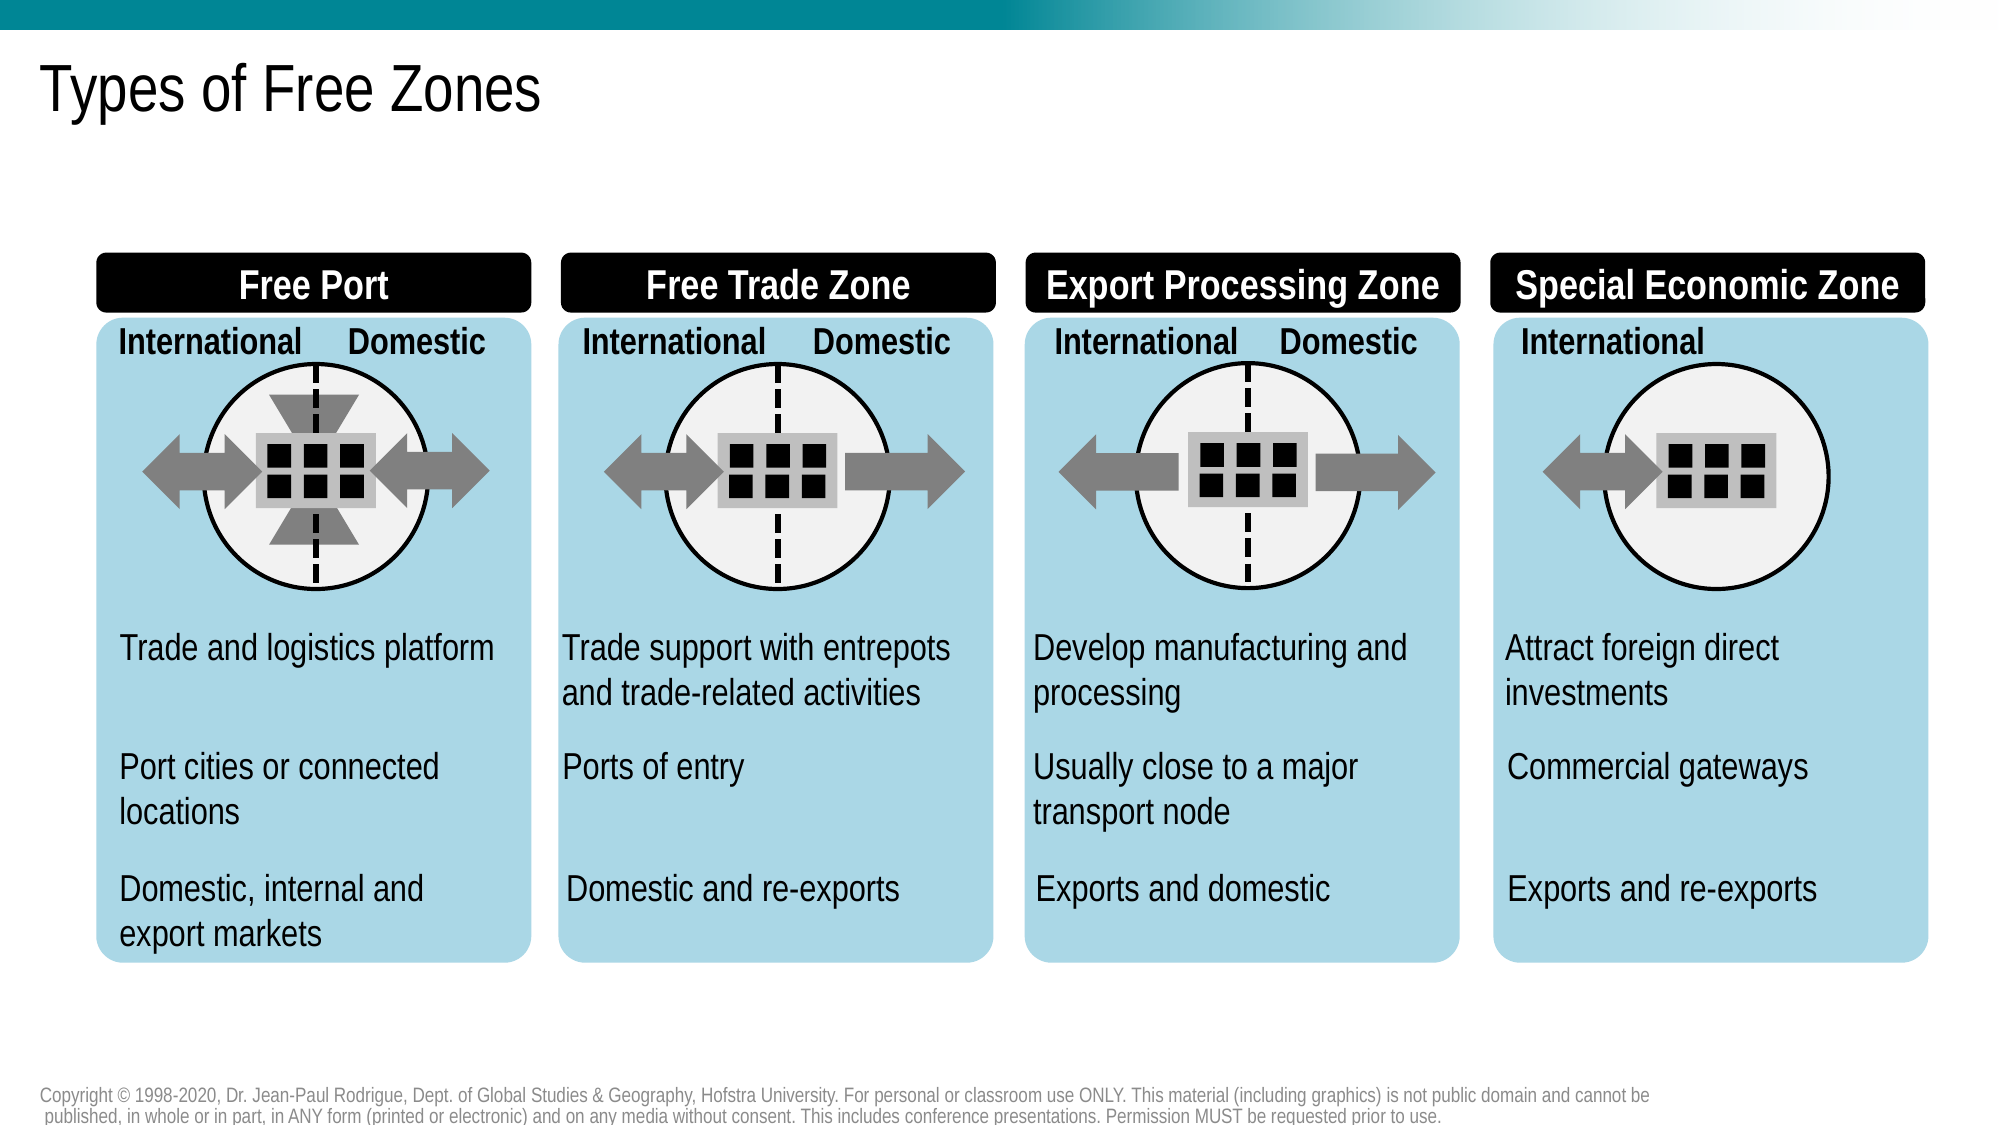

# Types of Free Zones
Free Port
Free Trade Zone
Export Processing Zone
Special Economic Zone
International
Domestic
International
Domestic
International
Domestic
International

Trade and logistics platform
Trade support with entrepots and trade-related activities
Develop manufacturing and processing
Attract foreign direct investments
Port cities or connected locations
Ports of entry
Usually close to a major transport node
Commercial gateways
Domestic, internal and export markets
Domestic and re-exports
Exports and domestic
Exports and re-exports
Copyright © 1998-2020, Dr. Jean-Paul Rodrigue, Dept. of Global Studies & Geography, Hofstra University. For personal or classroom use ONLY. This material (including graphics) is not public domain and cannot be published, in whole or in part, in ANY form (printed or electronic) and on any media without consent. This includes conference presentations. Permission MUST be requested prior to use.